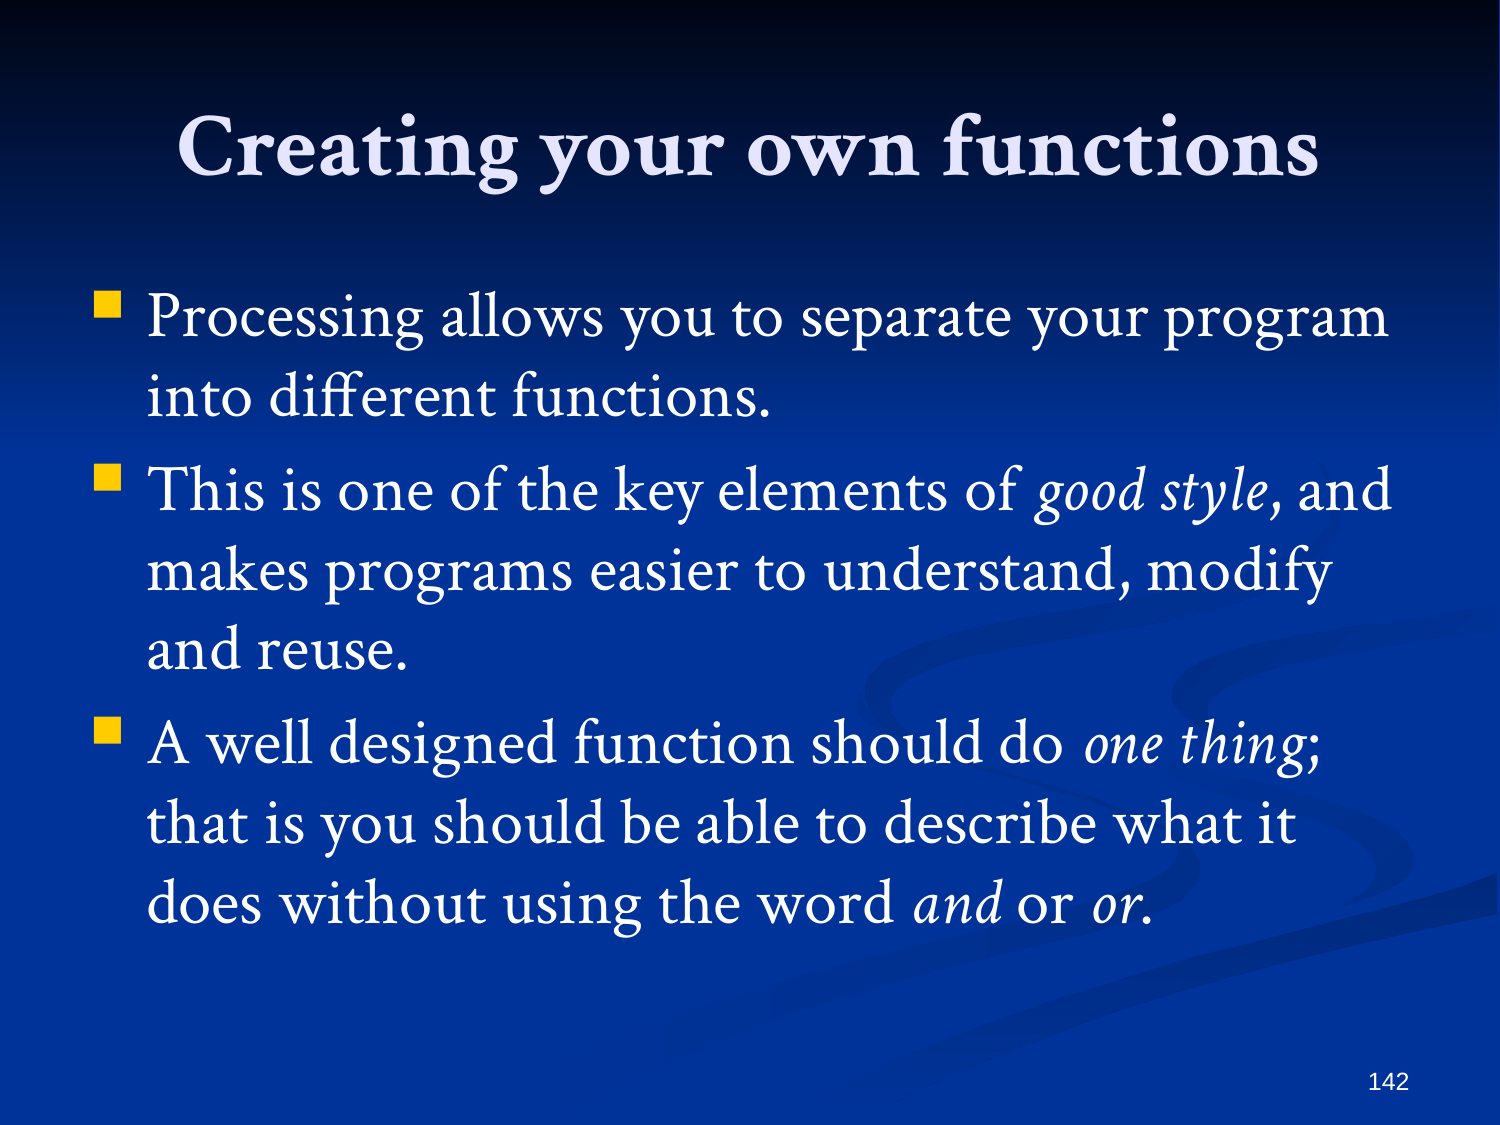

# Creating your own functions
Processing allows you to separate your program into different functions.
This is one of the key elements of good style, and makes programs easier to understand, modify and reuse.
A well designed function should do one thing; that is you should be able to describe what it does without using the word and or or.
142